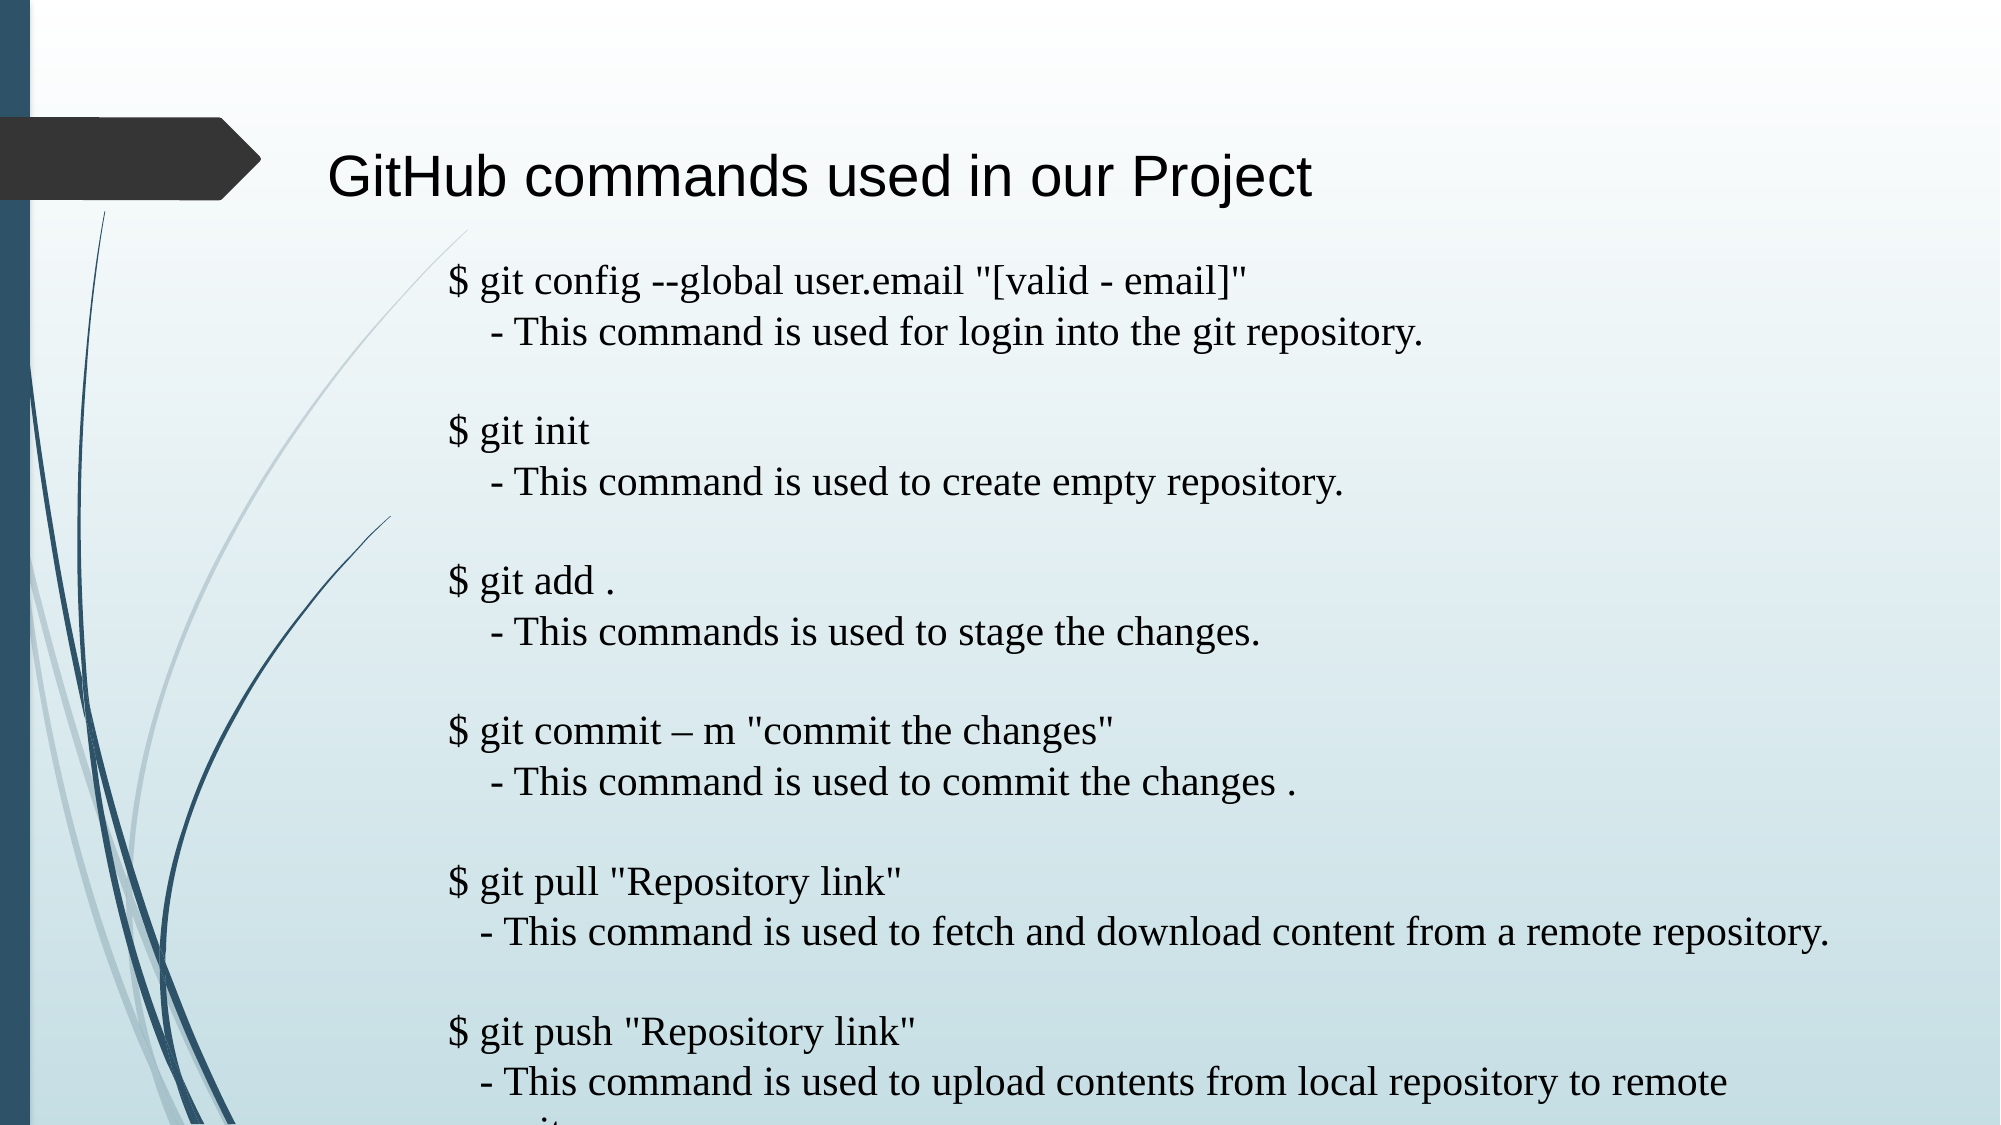

GitHub commands used in our Project
$ git config --global user.email "[valid - email]"
    - This command is used for login into the git repository.

$ git init
    - This command is used to create empty repository.

$ git add .
    - This commands is used to stage the changes.

$ git commit – m "commit the changes"
    - This command is used to commit the changes .

$ git pull "Repository link"
   - This command is used to fetch and download content from a remote repository.

$ git push "Repository link"
   - This command is used to upload contents from local repository to remote repository.